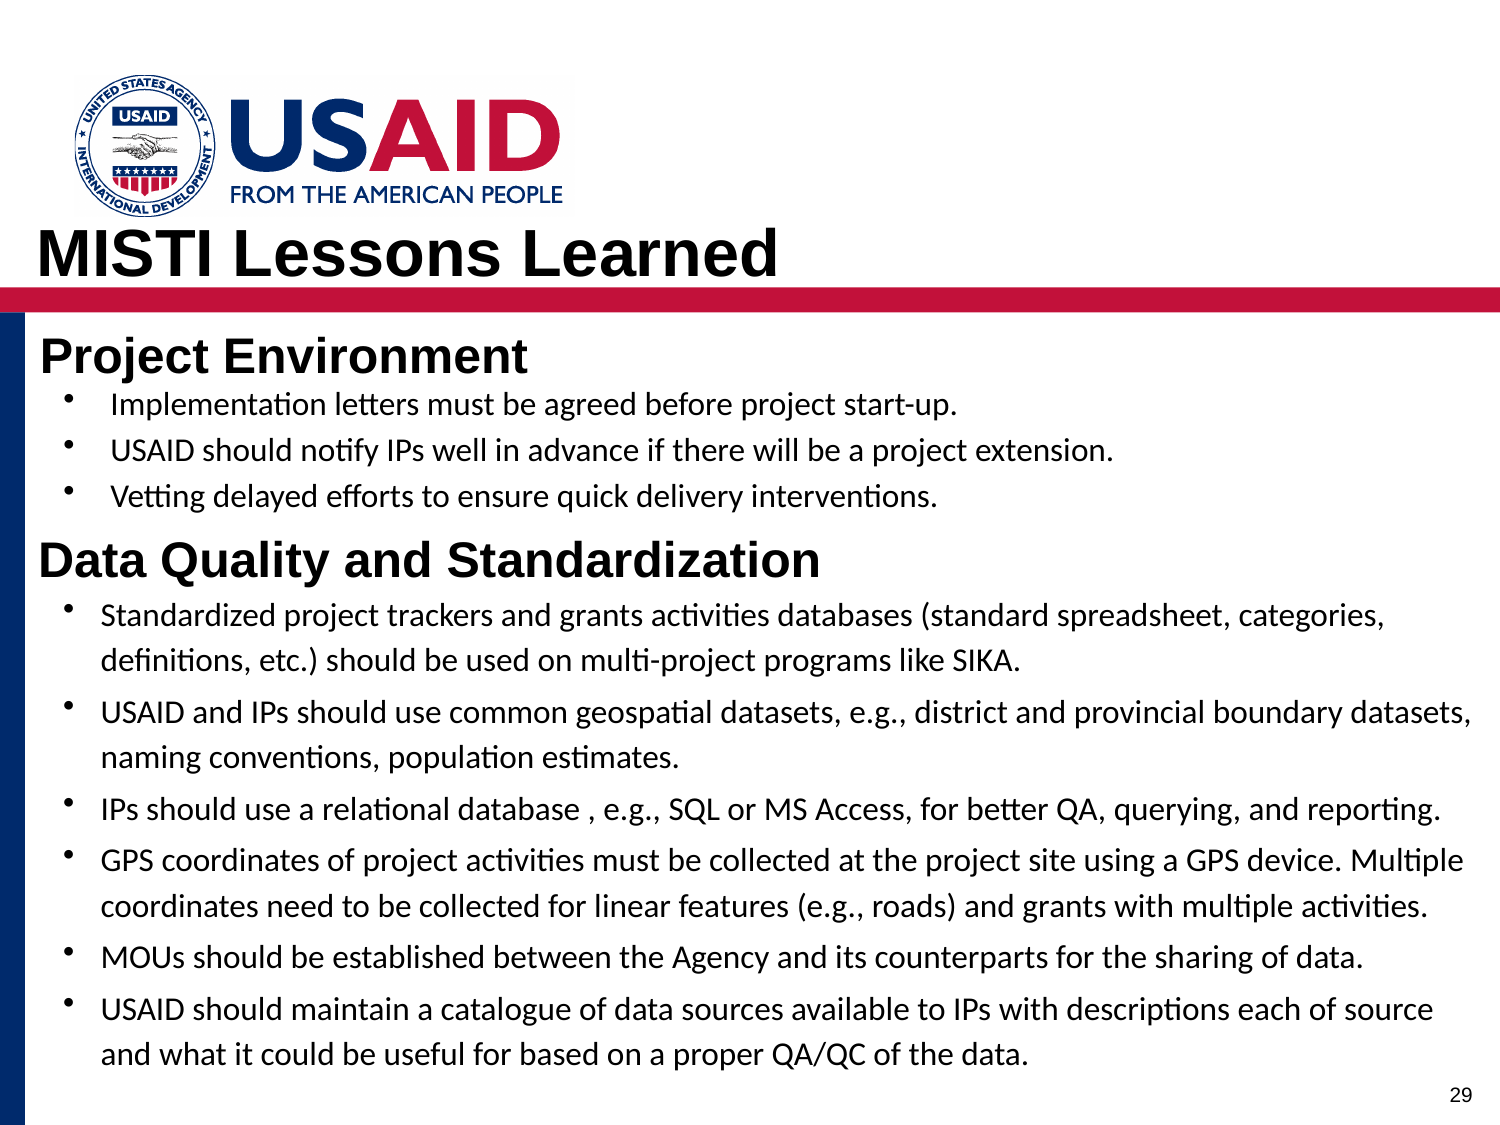

# MISTI Lessons Learned
Project Environment
Implementation letters must be agreed before project start-up.
USAID should notify IPs well in advance if there will be a project extension.
Vetting delayed efforts to ensure quick delivery interventions.

Data Quality and Standardization
Standardized project trackers and grants activities databases (standard spreadsheet, categories, definitions, etc.) should be used on multi-project programs like SIKA.
USAID and IPs should use common geospatial datasets, e.g., district and provincial boundary datasets, naming conventions, population estimates.
IPs should use a relational database , e.g., SQL or MS Access, for better QA, querying, and reporting.
GPS coordinates of project activities must be collected at the project site using a GPS device. Multiple coordinates need to be collected for linear features (e.g., roads) and grants with multiple activities.
MOUs should be established between the Agency and its counterparts for the sharing of data.
USAID should maintain a catalogue of data sources available to IPs with descriptions each of source and what it could be useful for based on a proper QA/QC of the data.

29